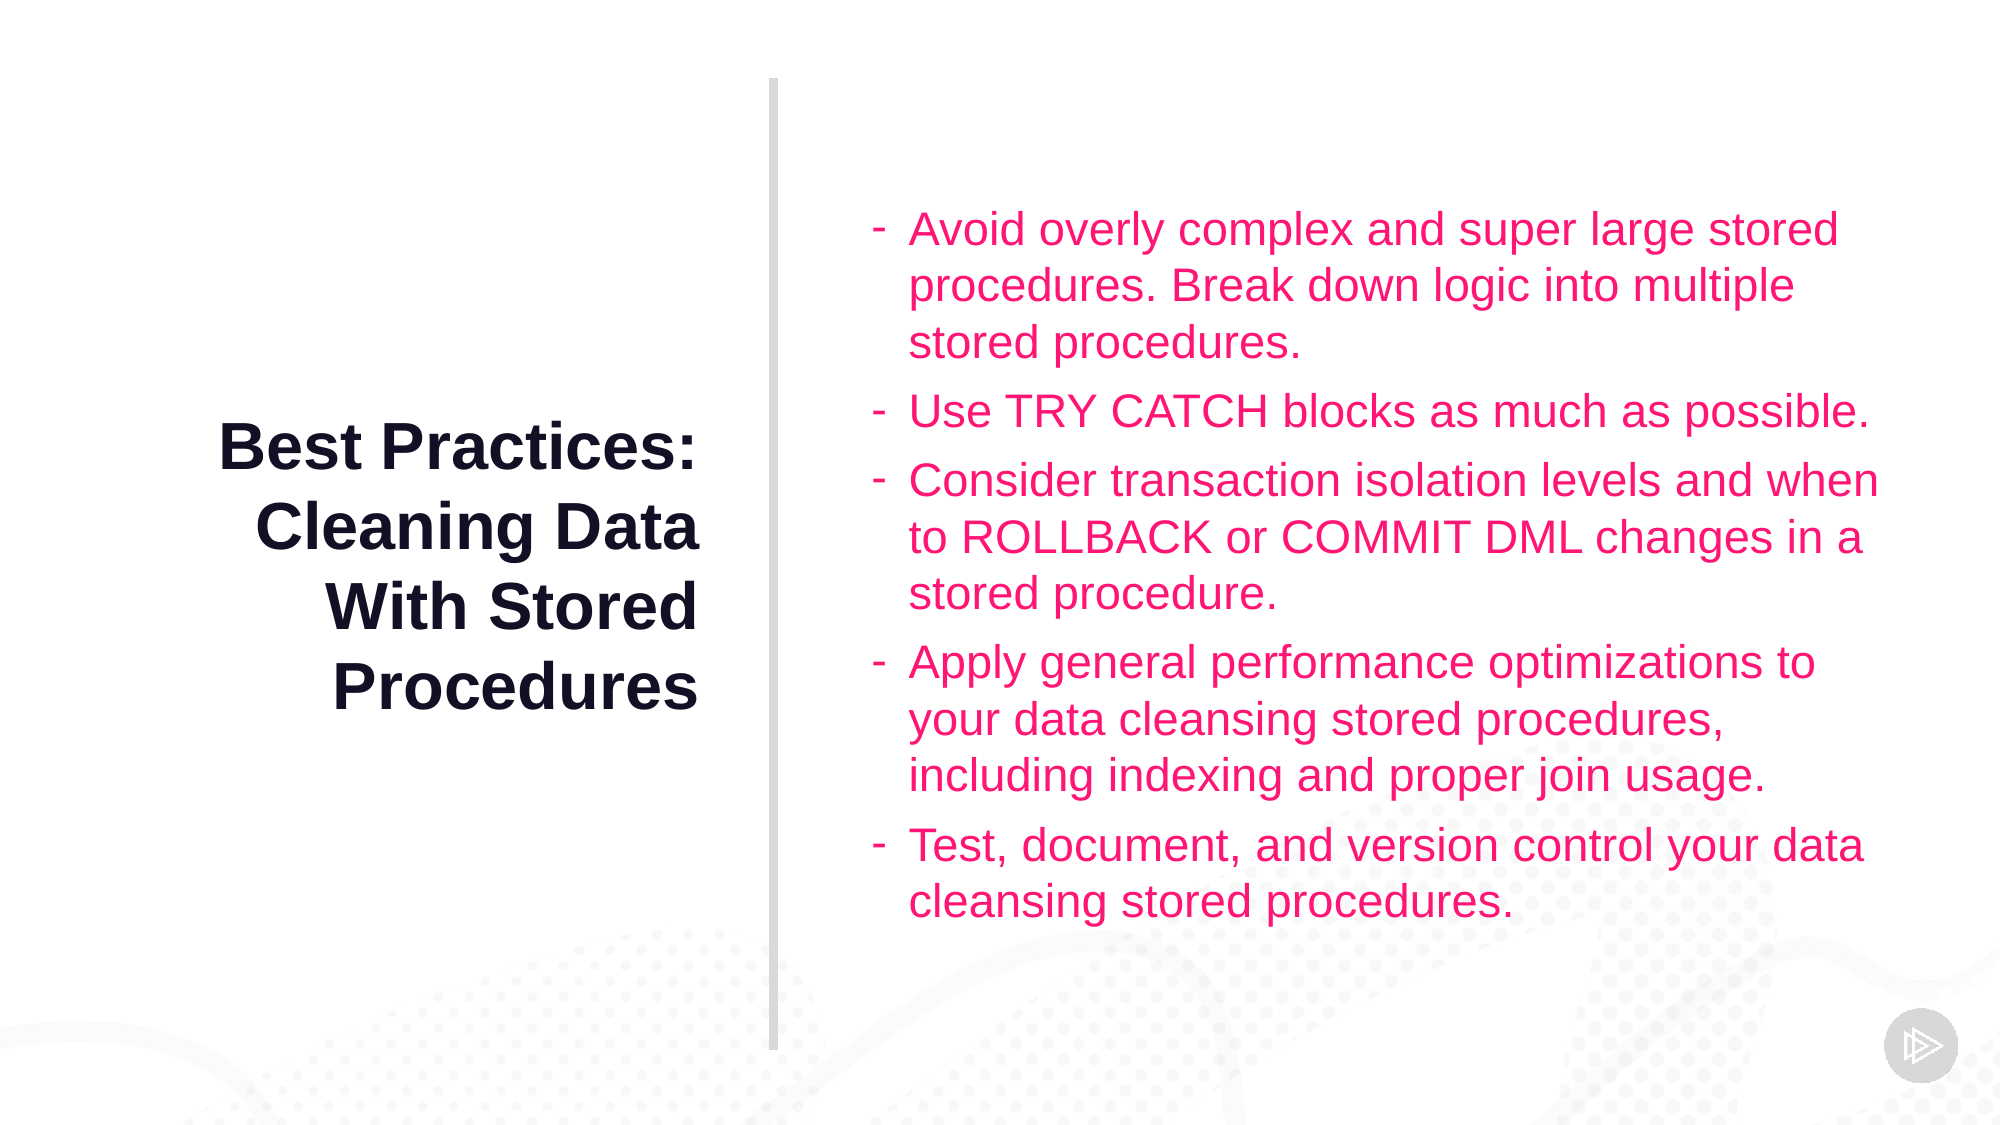

Best Practices: Cleaning Data With Stored Procedures
Avoid overly complex and super large stored procedures. Break down logic into multiple stored procedures.
Use TRY CATCH blocks as much as possible.
Consider transaction isolation levels and when to ROLLBACK or COMMIT DML changes in a stored procedure.
Apply general performance optimizations to your data cleansing stored procedures, including indexing and proper join usage.
Test, document, and version control your data cleansing stored procedures.